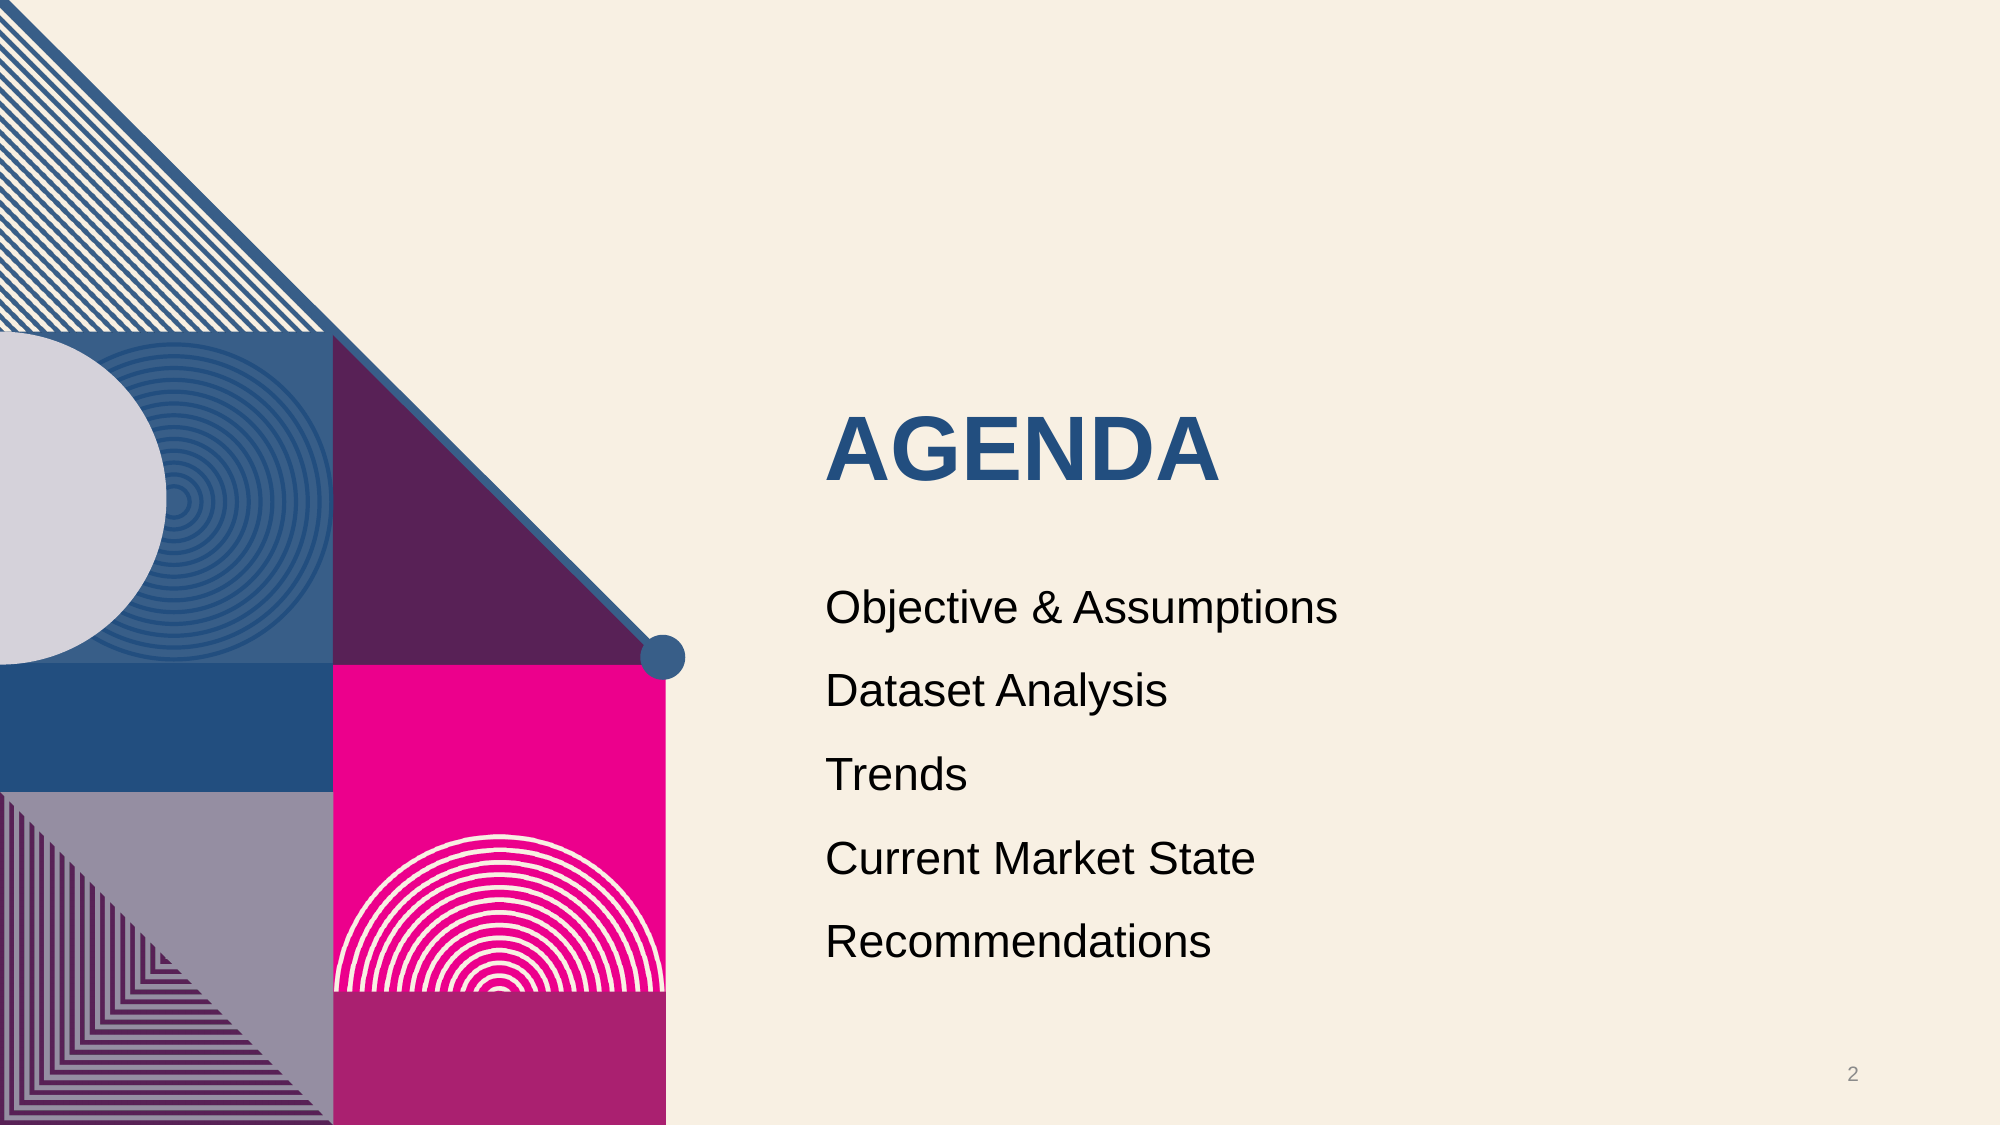

# Agenda
Objective & Assumptions
Dataset Analysis
Trends
Current Market State
Recommendations
2